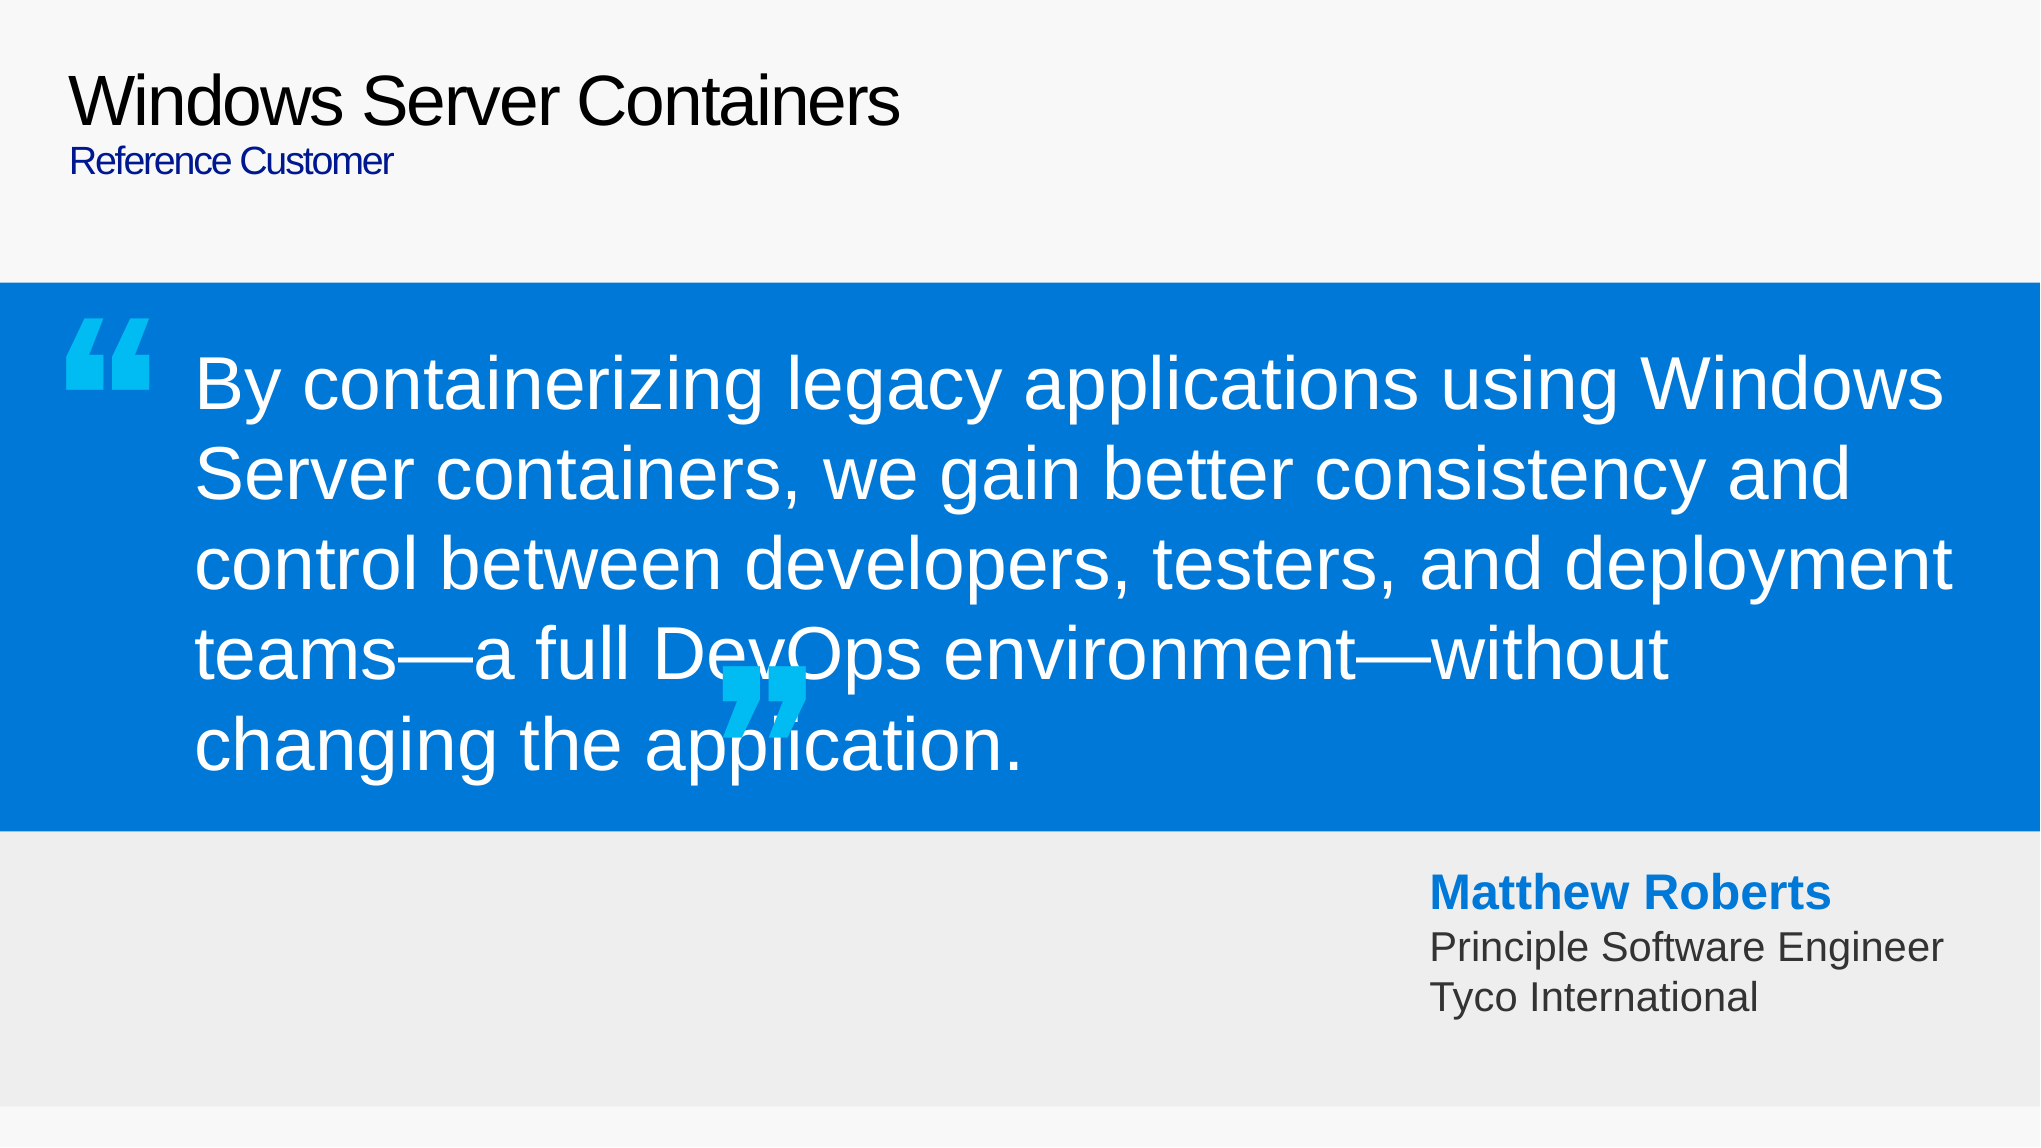

# Windows Server Containers Reference Customer
“

By containerizing legacy applications using Windows Server containers, we gain better consistency and control between developers, testers, and deployment teams—a full DevOps environment—without changing the application.
“

Matthew Roberts
Principle Software Engineer
Tyco International